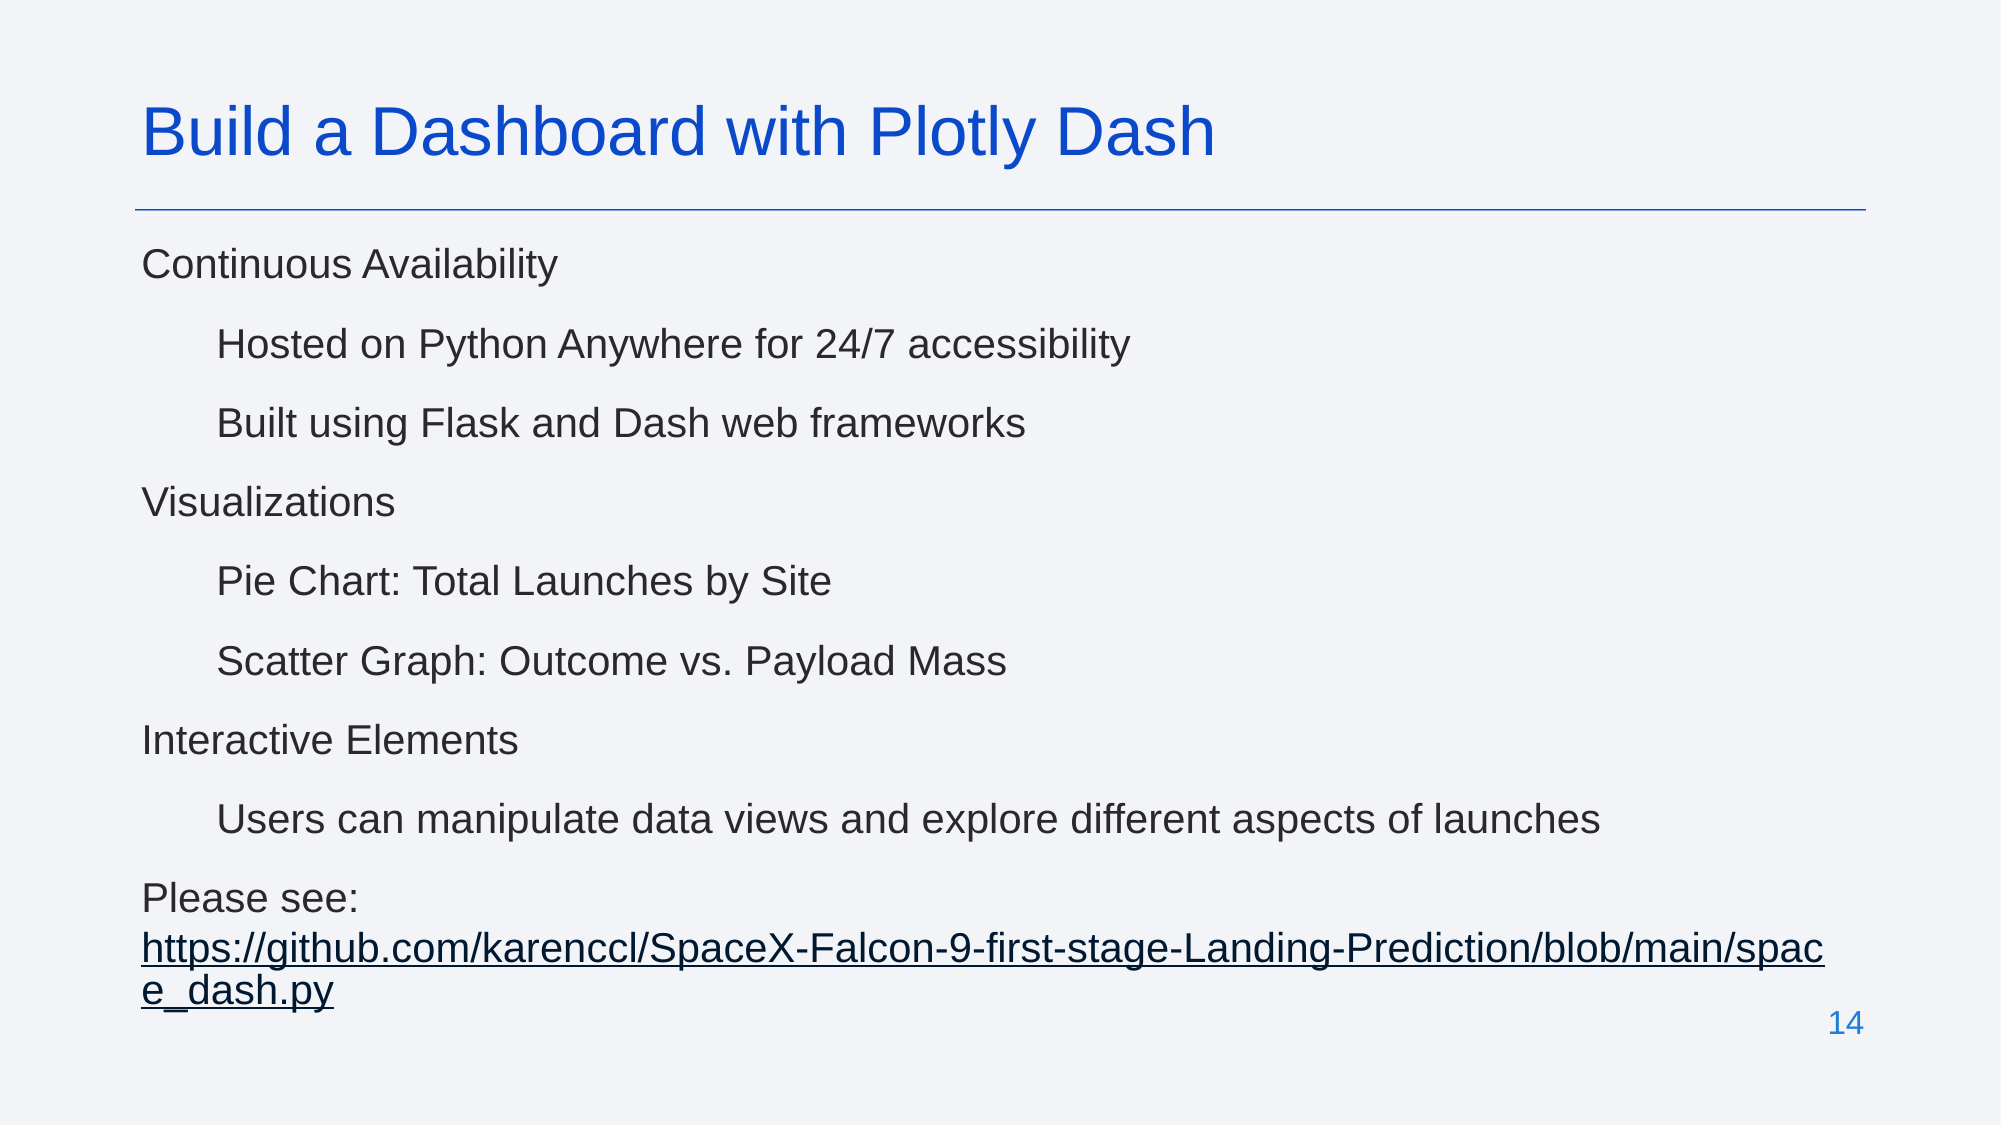

Build a Dashboard with Plotly Dash
Continuous Availability
Hosted on Python Anywhere for 24/7 accessibility
Built using Flask and Dash web frameworks
Visualizations
Pie Chart: Total Launches by Site
Scatter Graph: Outcome vs. Payload Mass
Interactive Elements
Users can manipulate data views and explore different aspects of launches
Please see: https://github.com/karenccl/SpaceX-Falcon-9-first-stage-Landing-Prediction/blob/main/space_dash.py
14